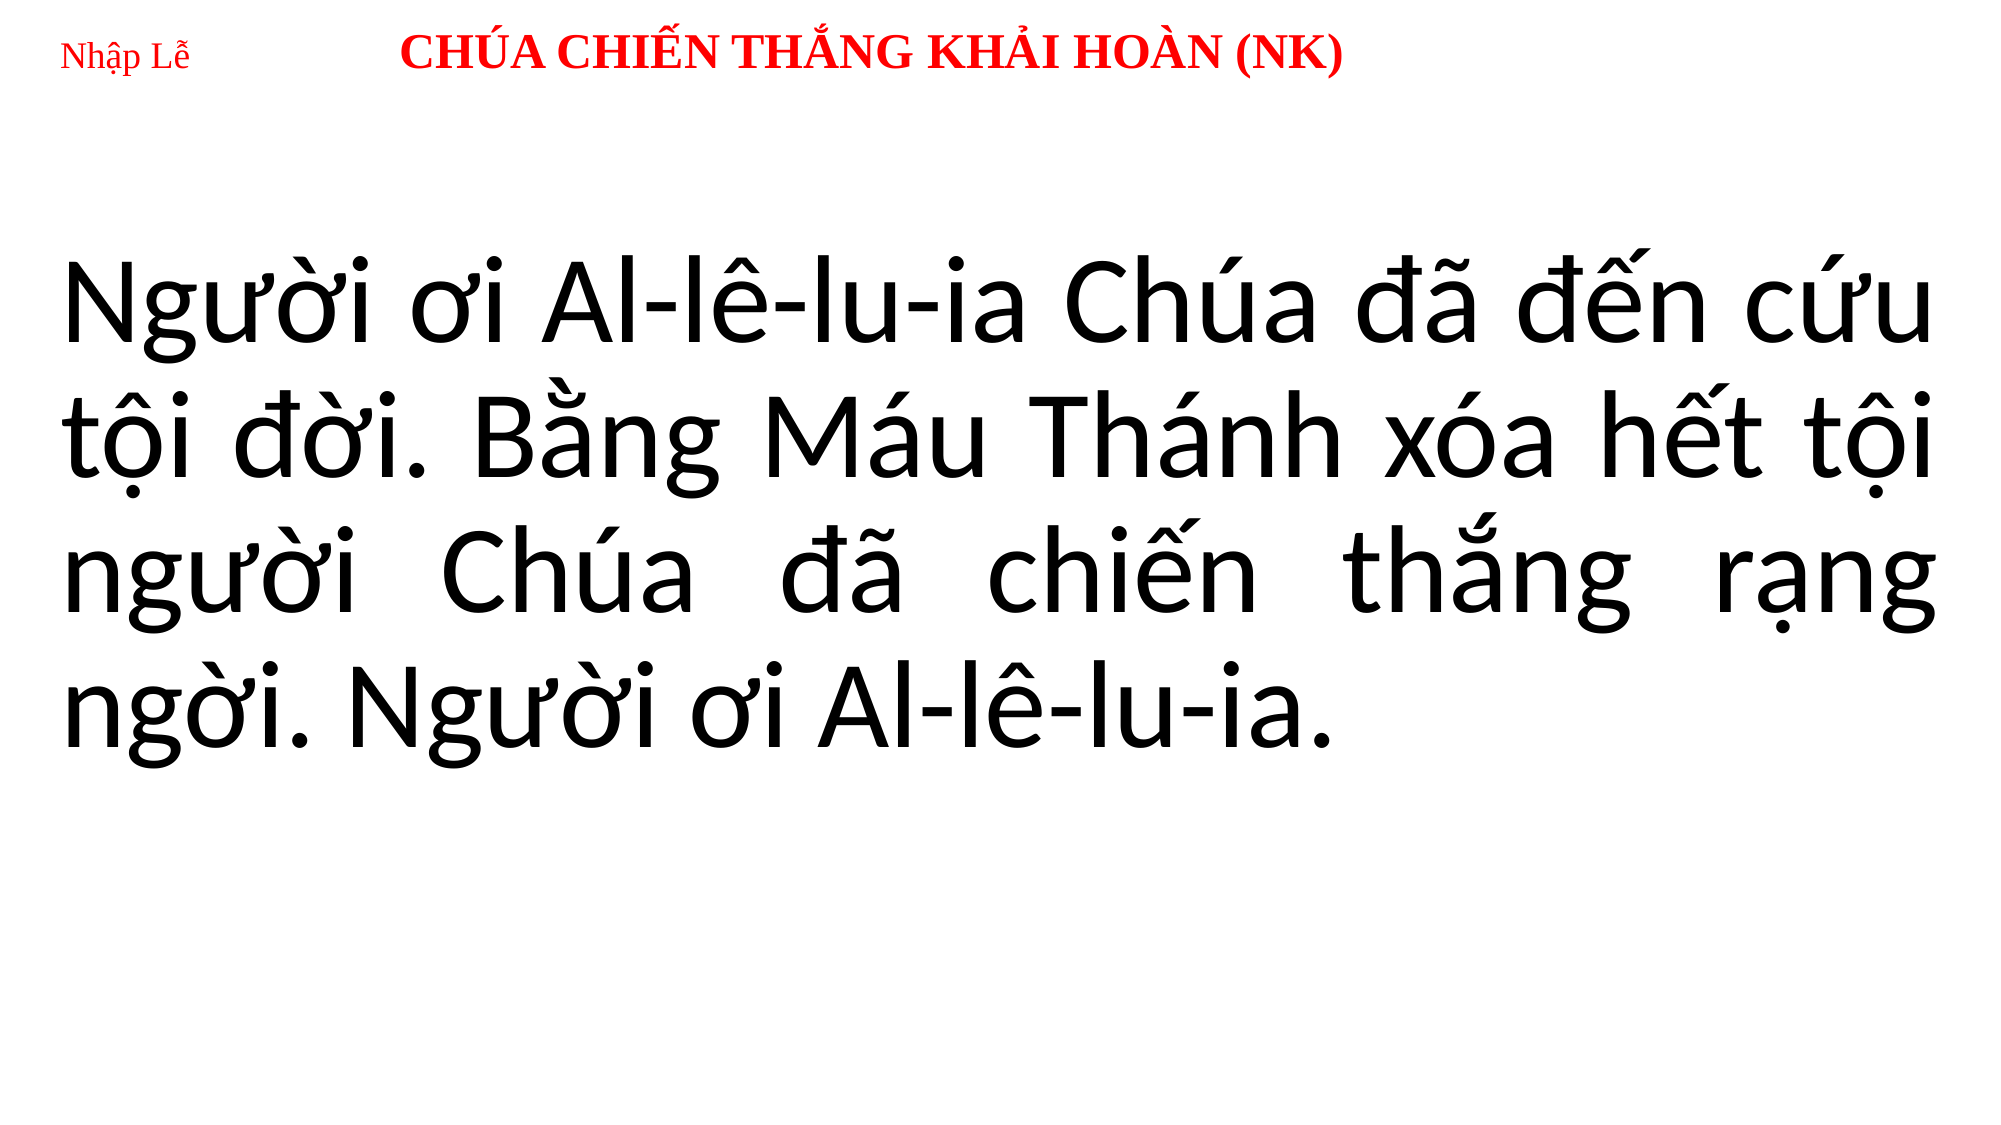

# Nhập Lễ                      CHÚA CHIẾN THẮNG KHẢI HOÀN (NK)
Người ơi Al-lê-lu-ia Chúa đã đến cứu tội đời. Bằng Máu Thánh xóa hết tội người Chúa đã chiến thắng rạng ngời. Người ơi Al-lê-lu-ia.